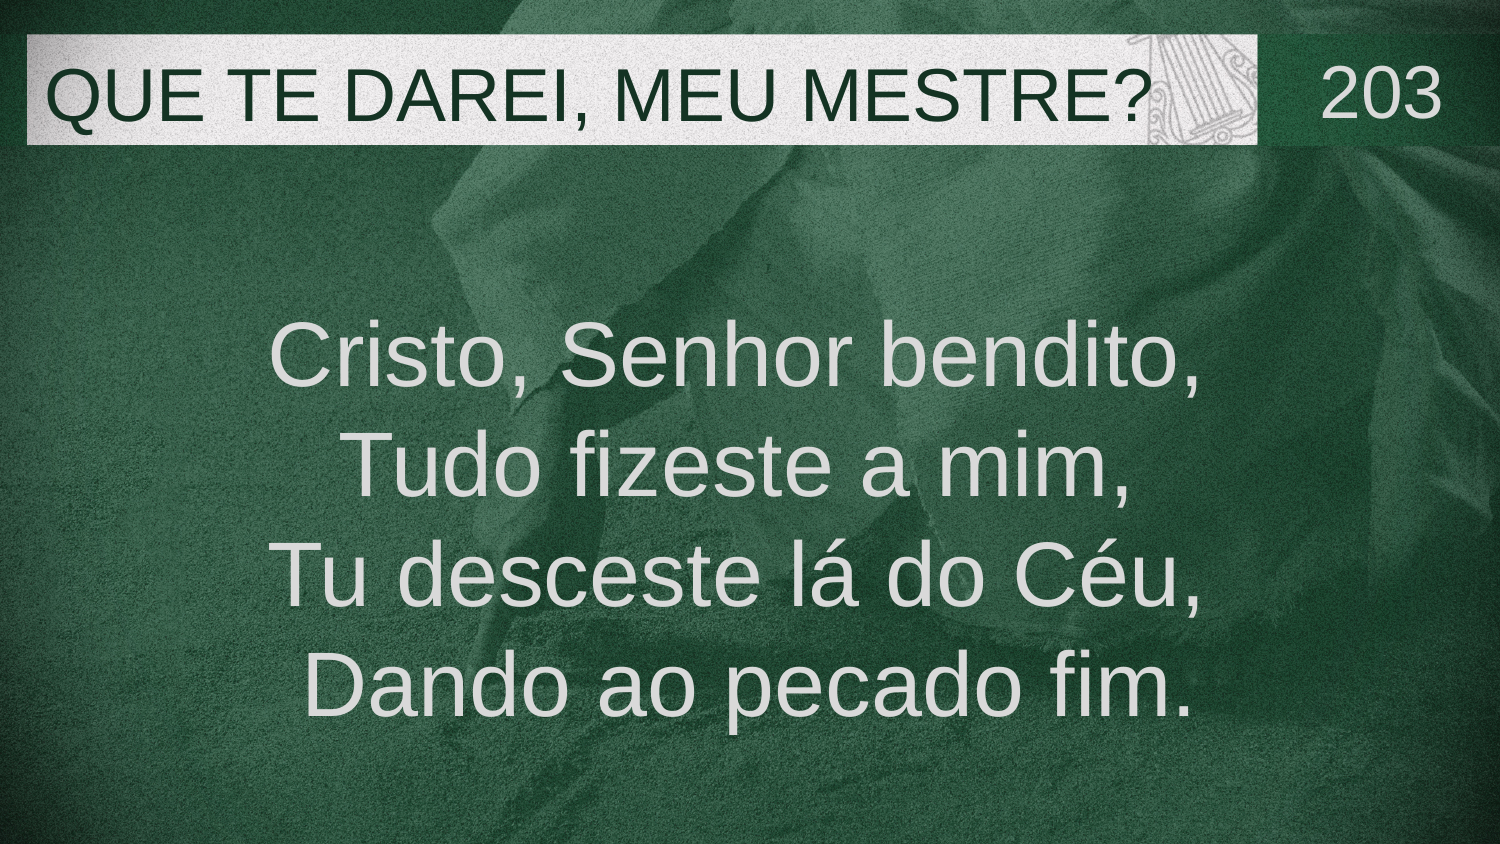

# QUE TE DAREI, MEU MESTRE?
203
Cristo, Senhor bendito,
Tudo fizeste a mim,
Tu desceste lá do Céu,
Dando ao pecado fim.